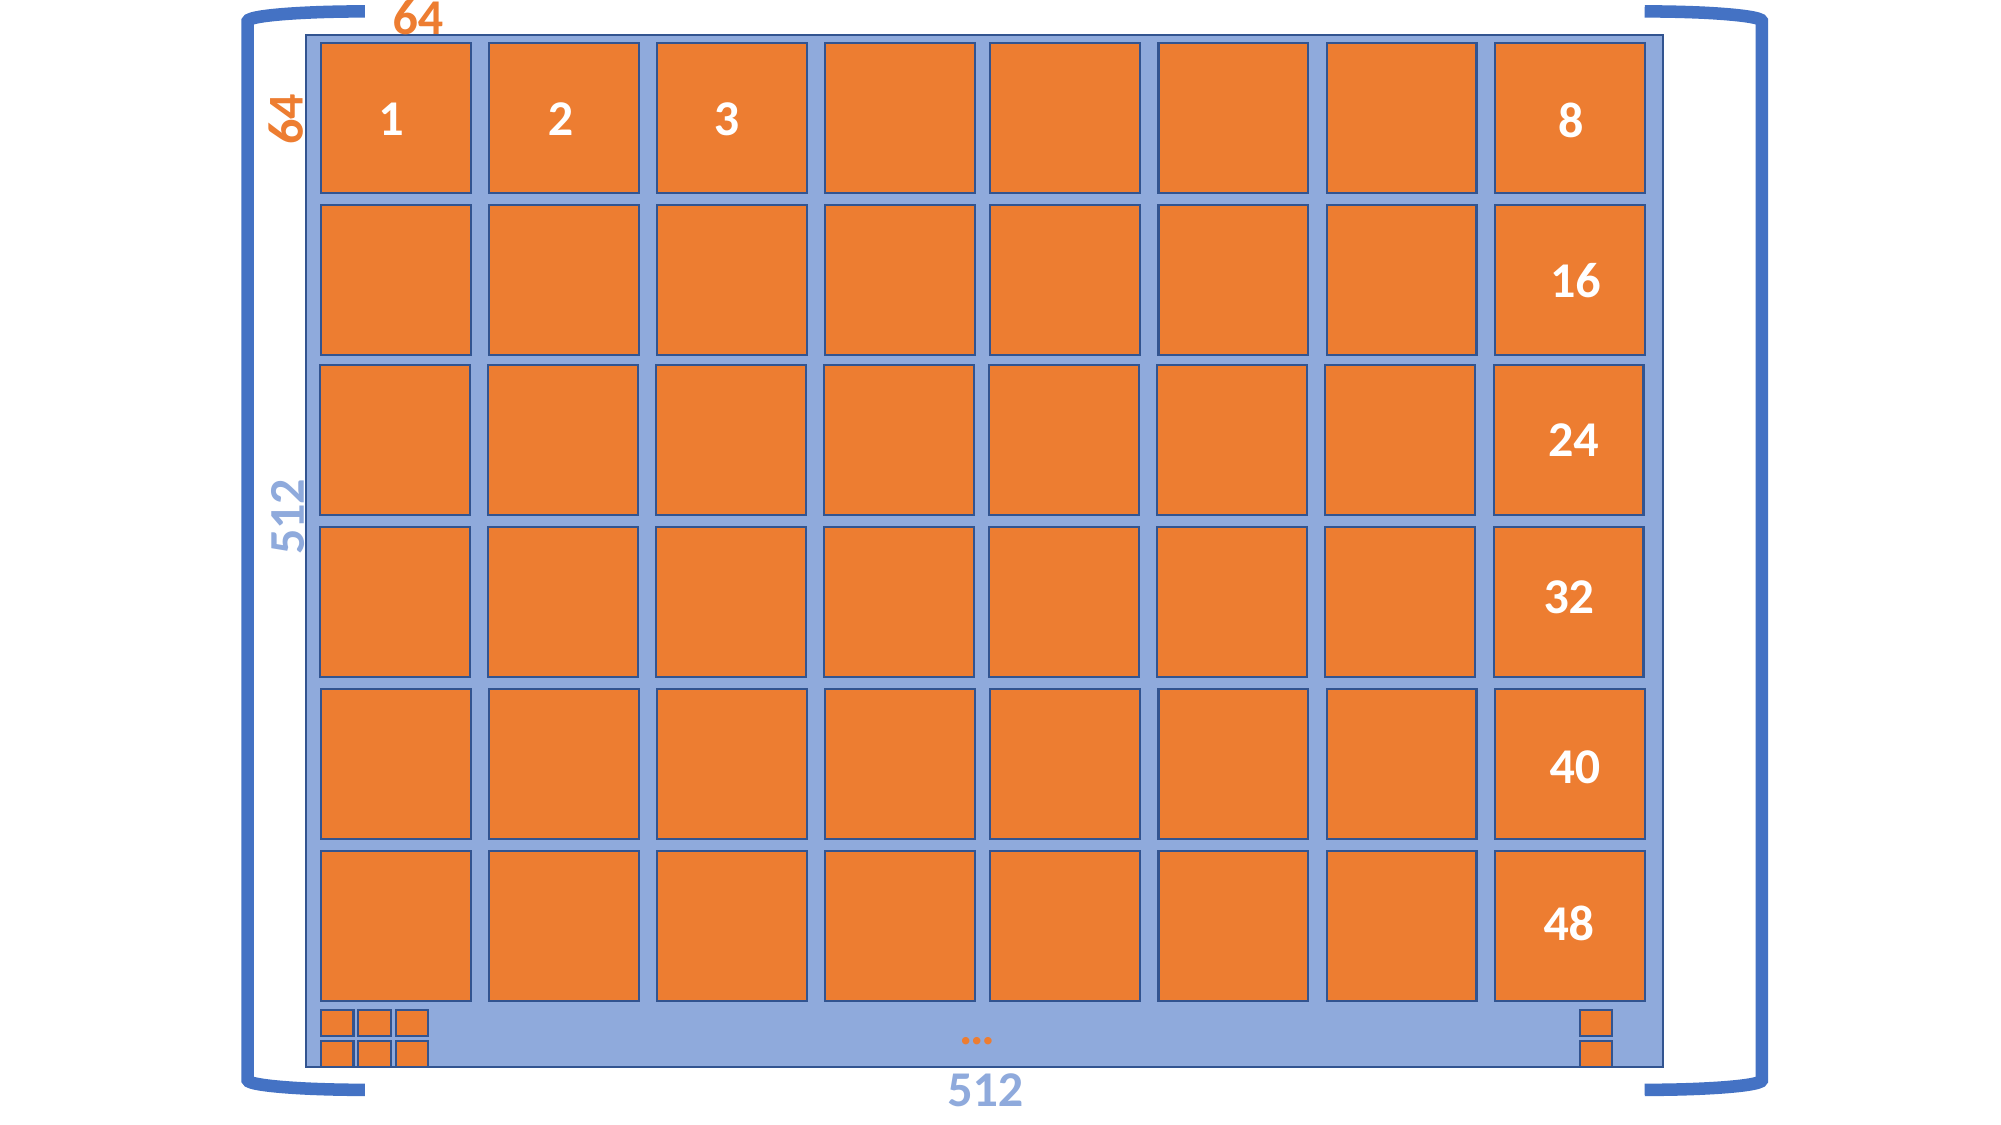

64

3

1
2
64
8

16

512

24

32

40

48

…

512